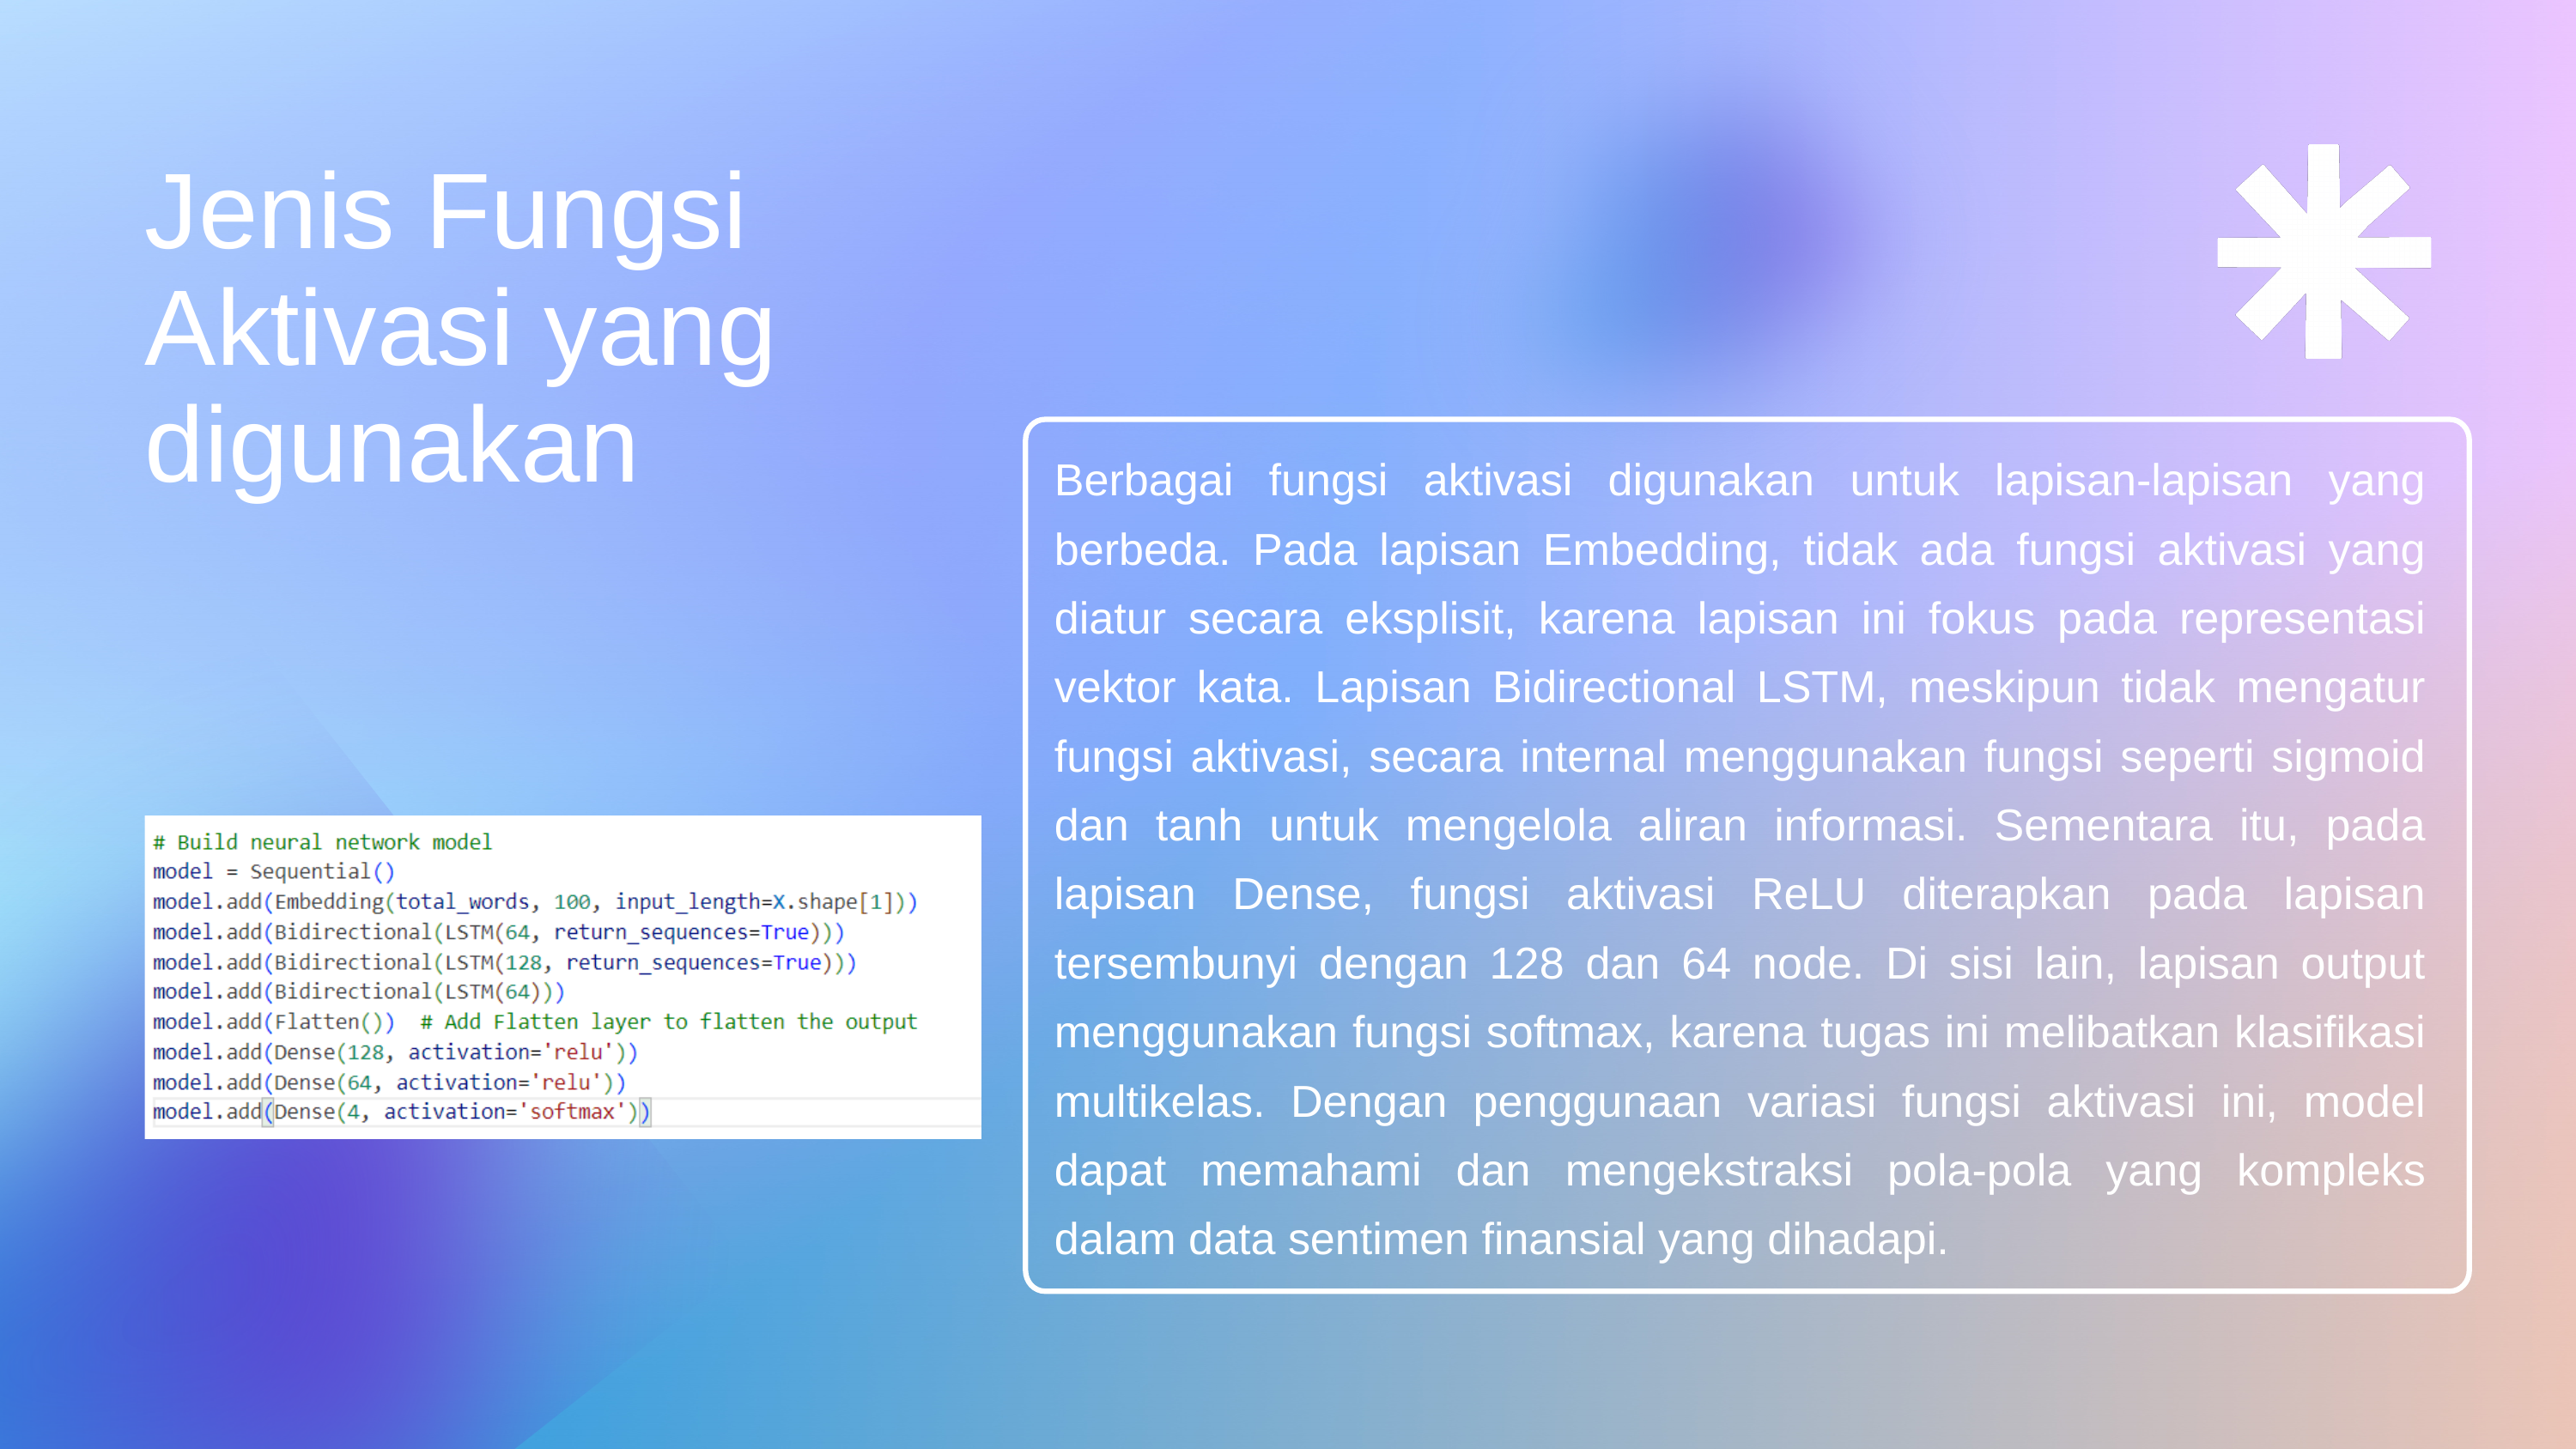

Jenis Fungsi Aktivasi yang digunakan

Berbagai fungsi aktivasi digunakan untuk lapisan-lapisan yang berbeda. Pada lapisan Embedding, tidak ada fungsi aktivasi yang diatur secara eksplisit, karena lapisan ini fokus pada representasi vektor kata. Lapisan Bidirectional LSTM, meskipun tidak mengatur fungsi aktivasi, secara internal menggunakan fungsi seperti sigmoid dan tanh untuk mengelola aliran informasi. Sementara itu, pada lapisan Dense, fungsi aktivasi ReLU diterapkan pada lapisan tersembunyi dengan 128 dan 64 node. Di sisi lain, lapisan output menggunakan fungsi softmax, karena tugas ini melibatkan klasifikasi multikelas. Dengan penggunaan variasi fungsi aktivasi ini, model dapat memahami dan mengekstraksi pola-pola yang kompleks dalam data sentimen finansial yang dihadapi.